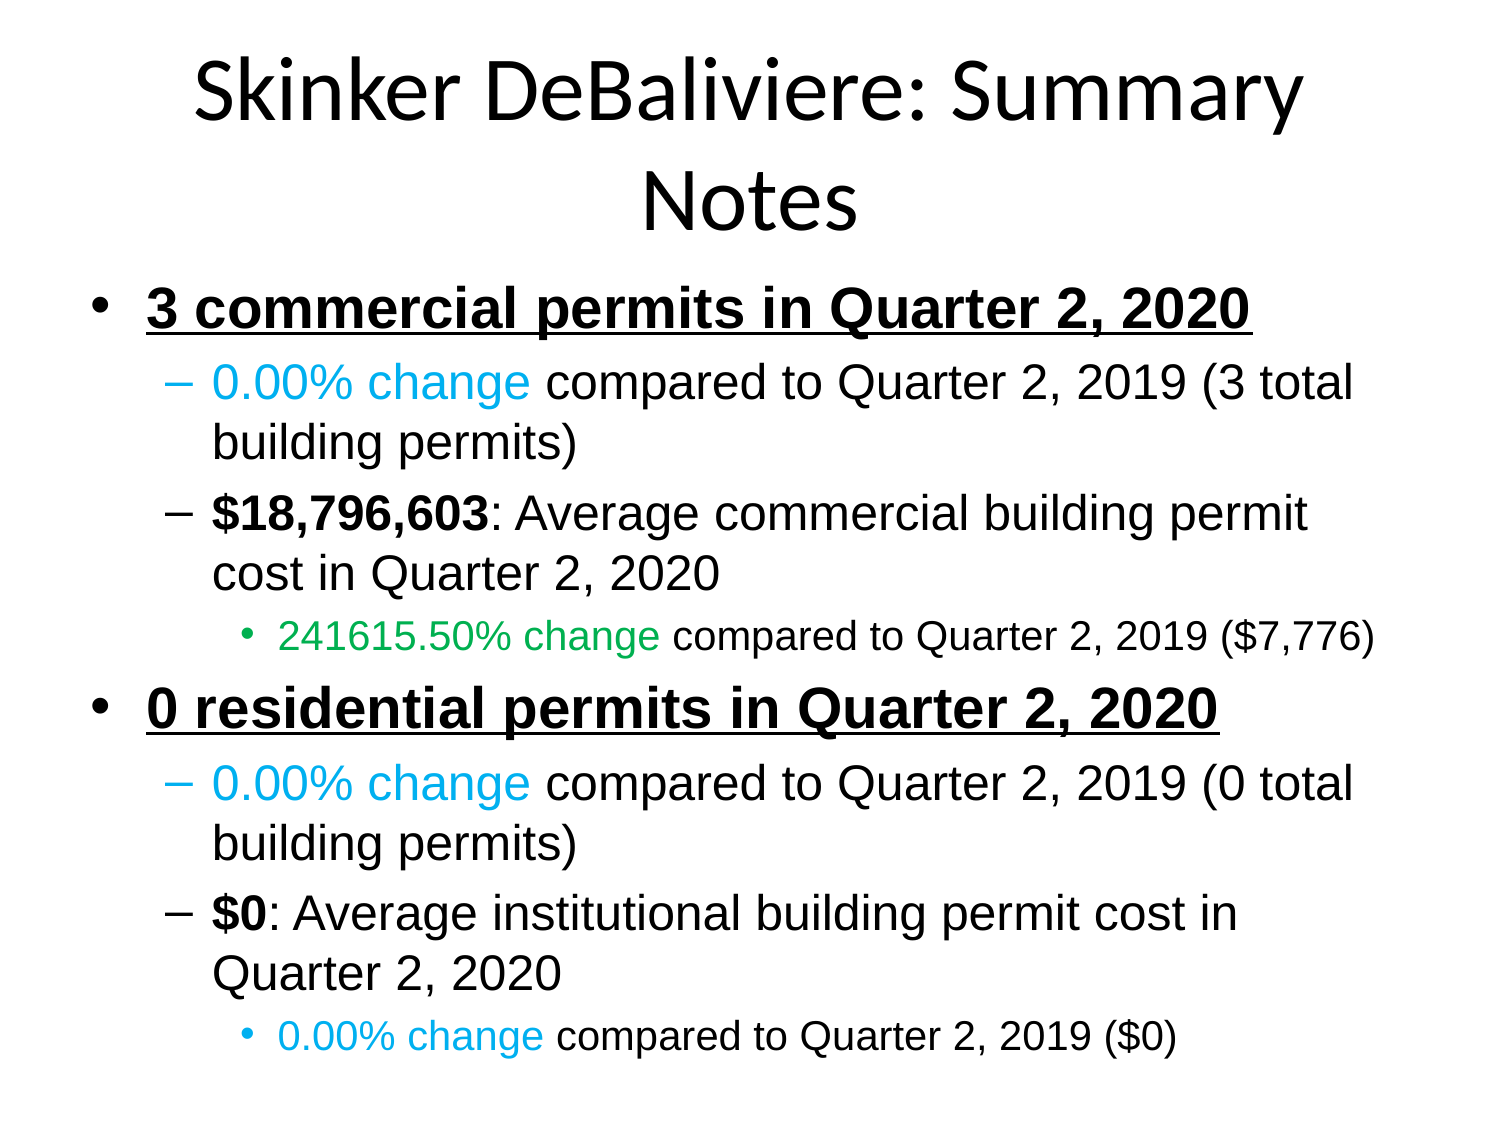

# Skinker DeBaliviere: Summary Notes
3 commercial permits in Quarter 2, 2020
0.00% change compared to Quarter 2, 2019 (3 total building permits)
$18,796,603: Average commercial building permit cost in Quarter 2, 2020
241615.50% change compared to Quarter 2, 2019 ($7,776)
0 residential permits in Quarter 2, 2020
0.00% change compared to Quarter 2, 2019 (0 total building permits)
$0: Average institutional building permit cost in Quarter 2, 2020
0.00% change compared to Quarter 2, 2019 ($0)